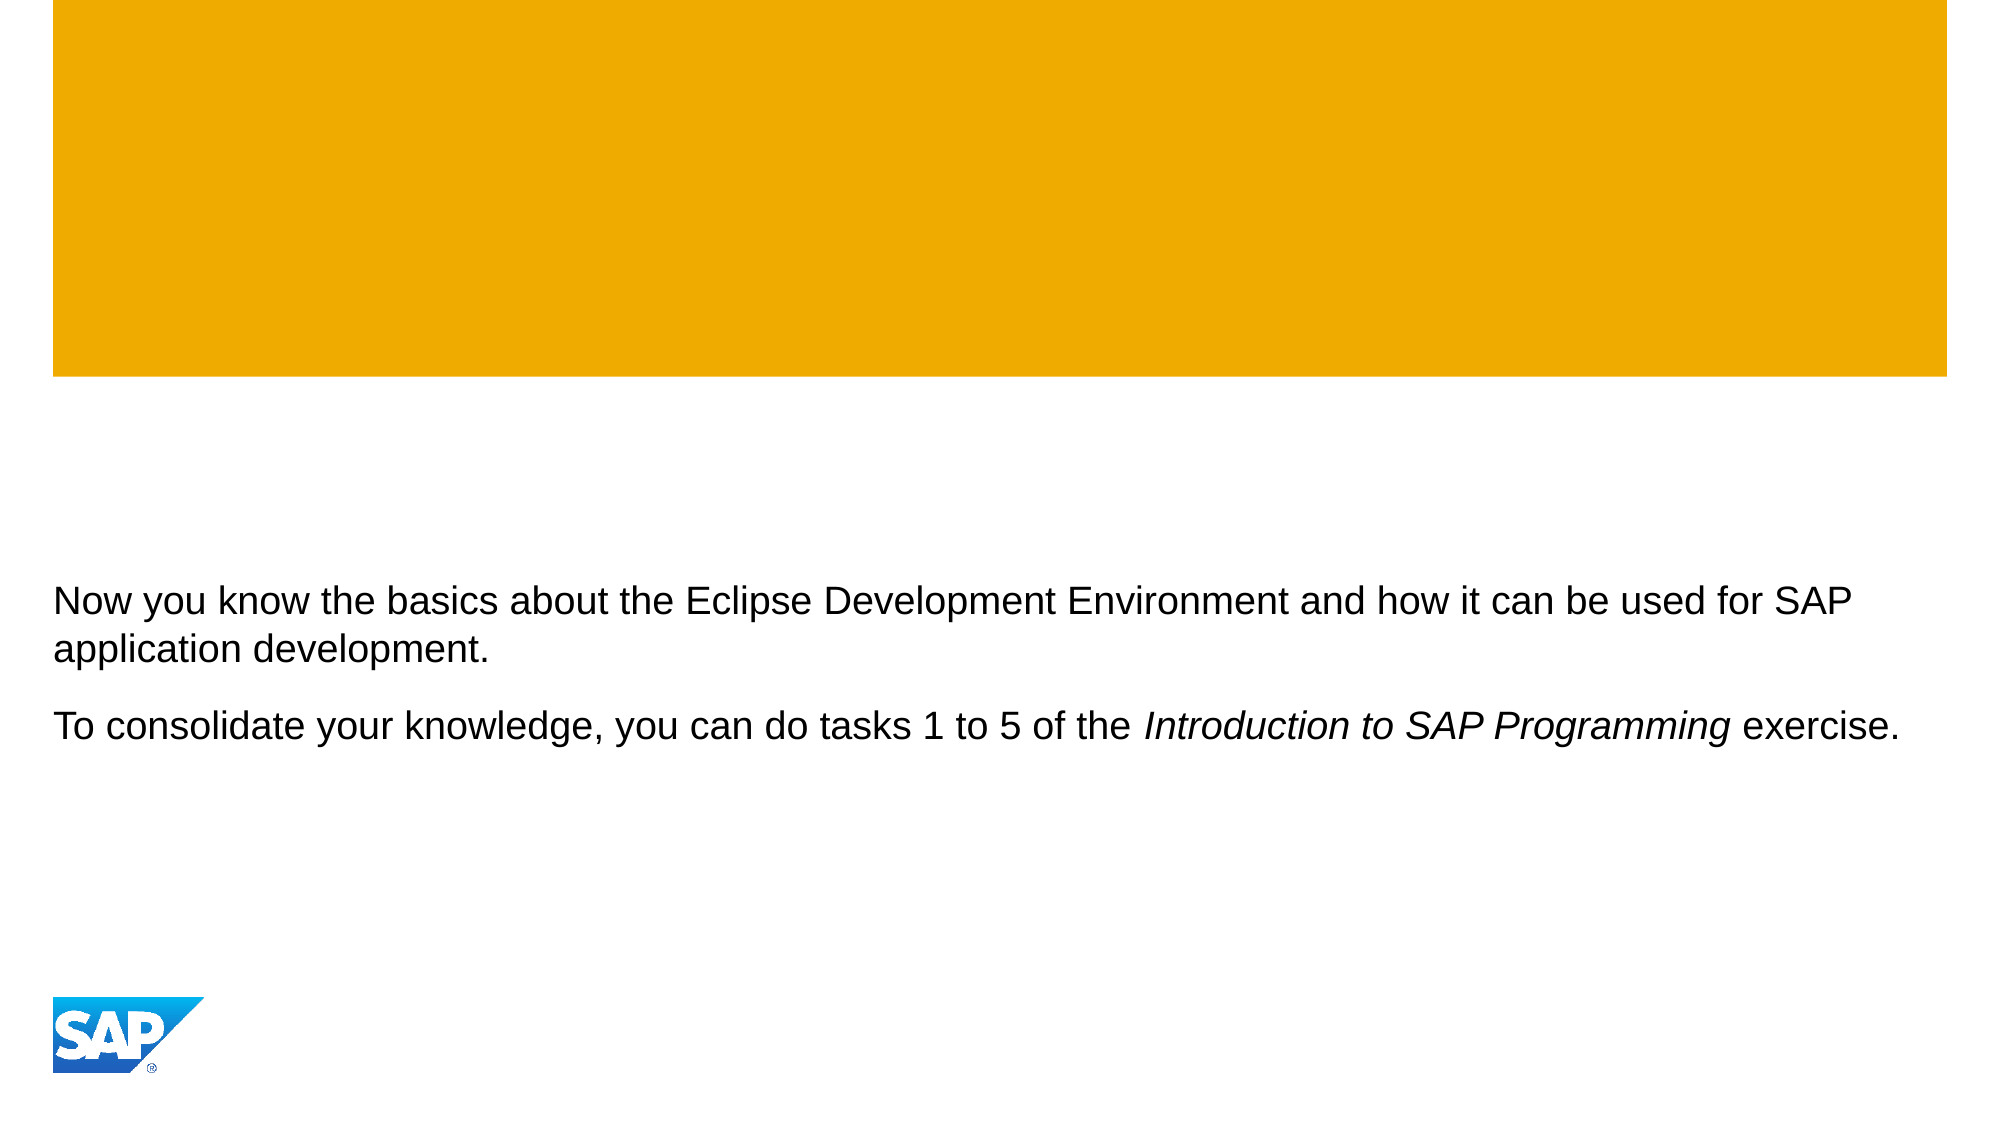

#
Now you know the basics about the Eclipse Development Environment and how it can be used for SAP application development.
To consolidate your knowledge, you can do tasks 1 to 5 of the Introduction to SAP Programming exercise.